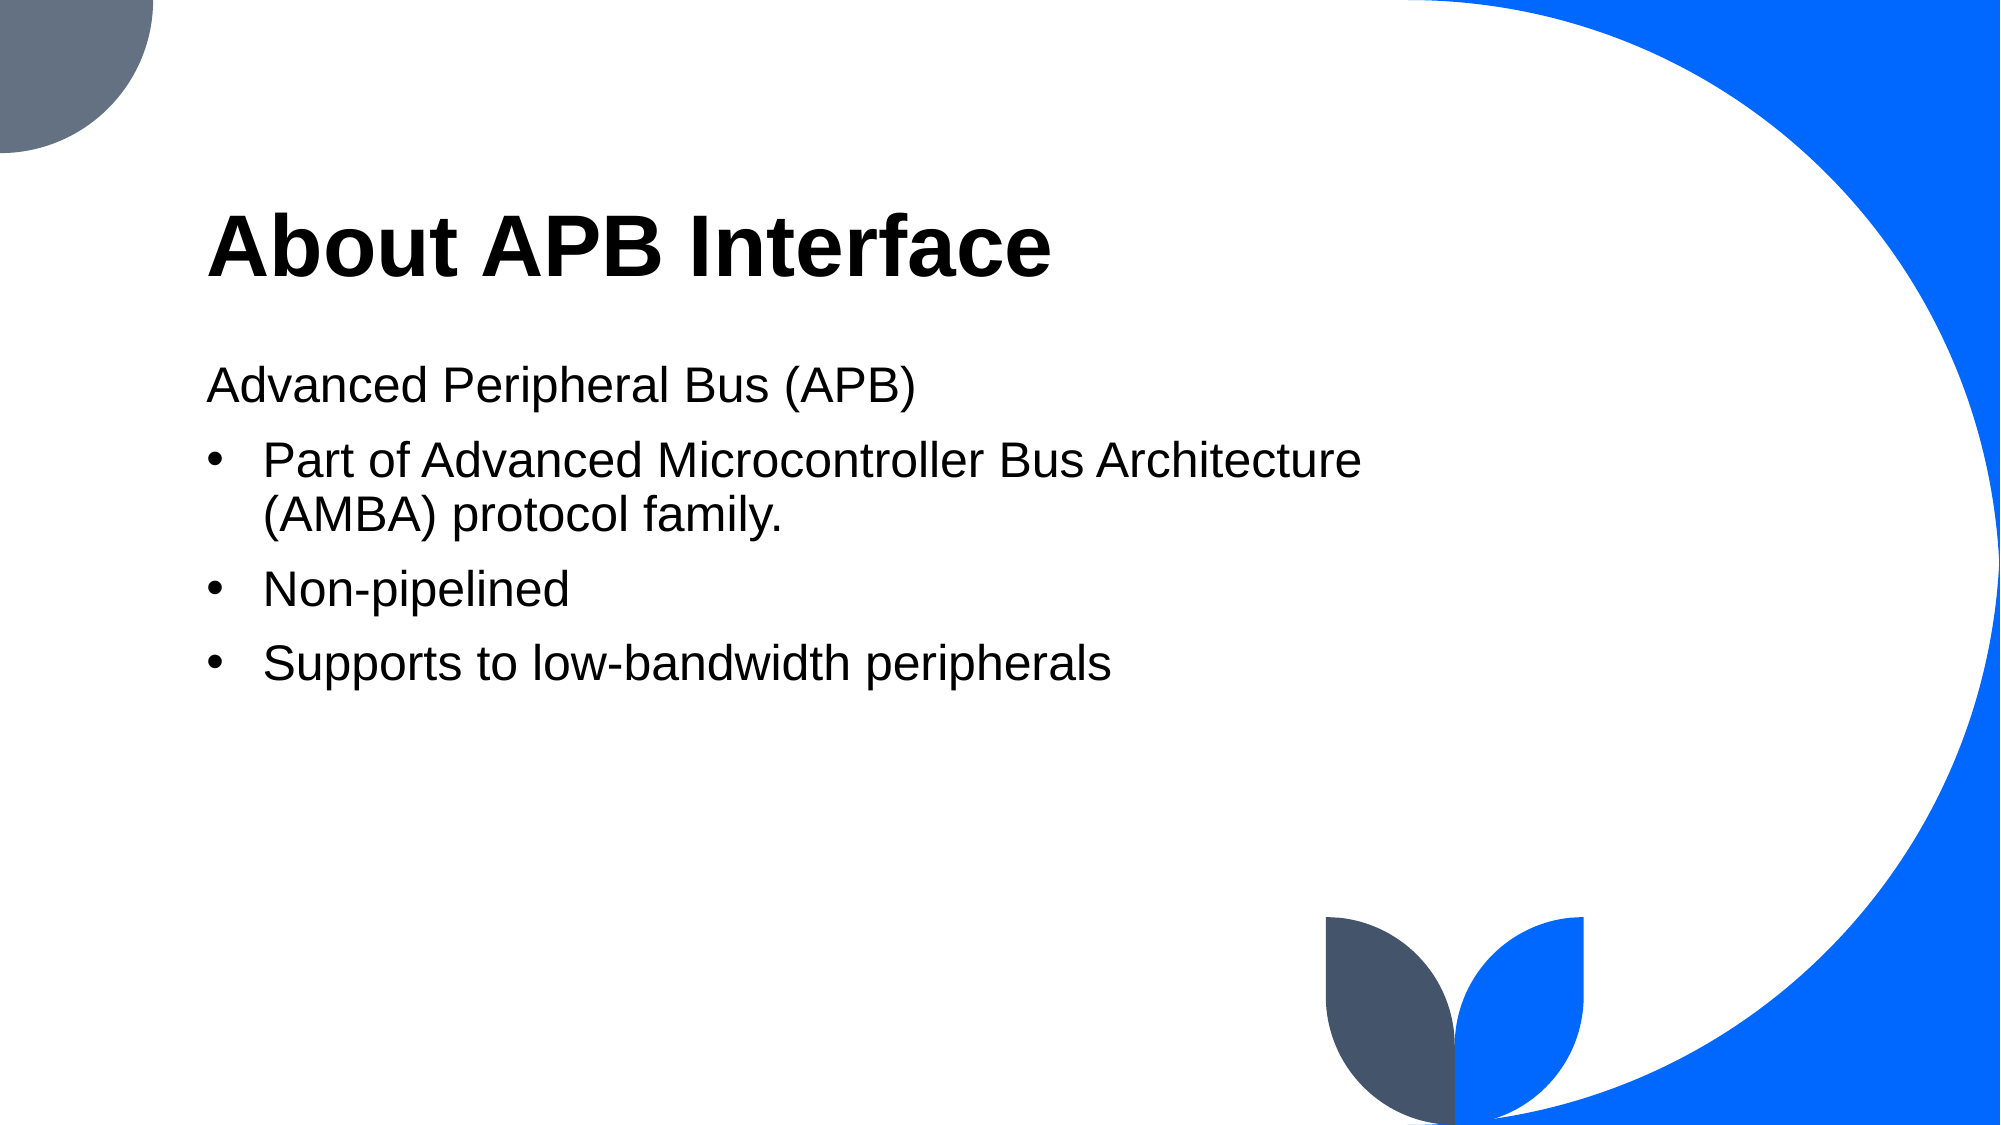

# About APB Interface
Advanced Peripheral Bus (APB)
Part of Advanced Microcontroller Bus Architecture (AMBA) protocol family.
Non-pipelined
Supports to low-bandwidth peripherals